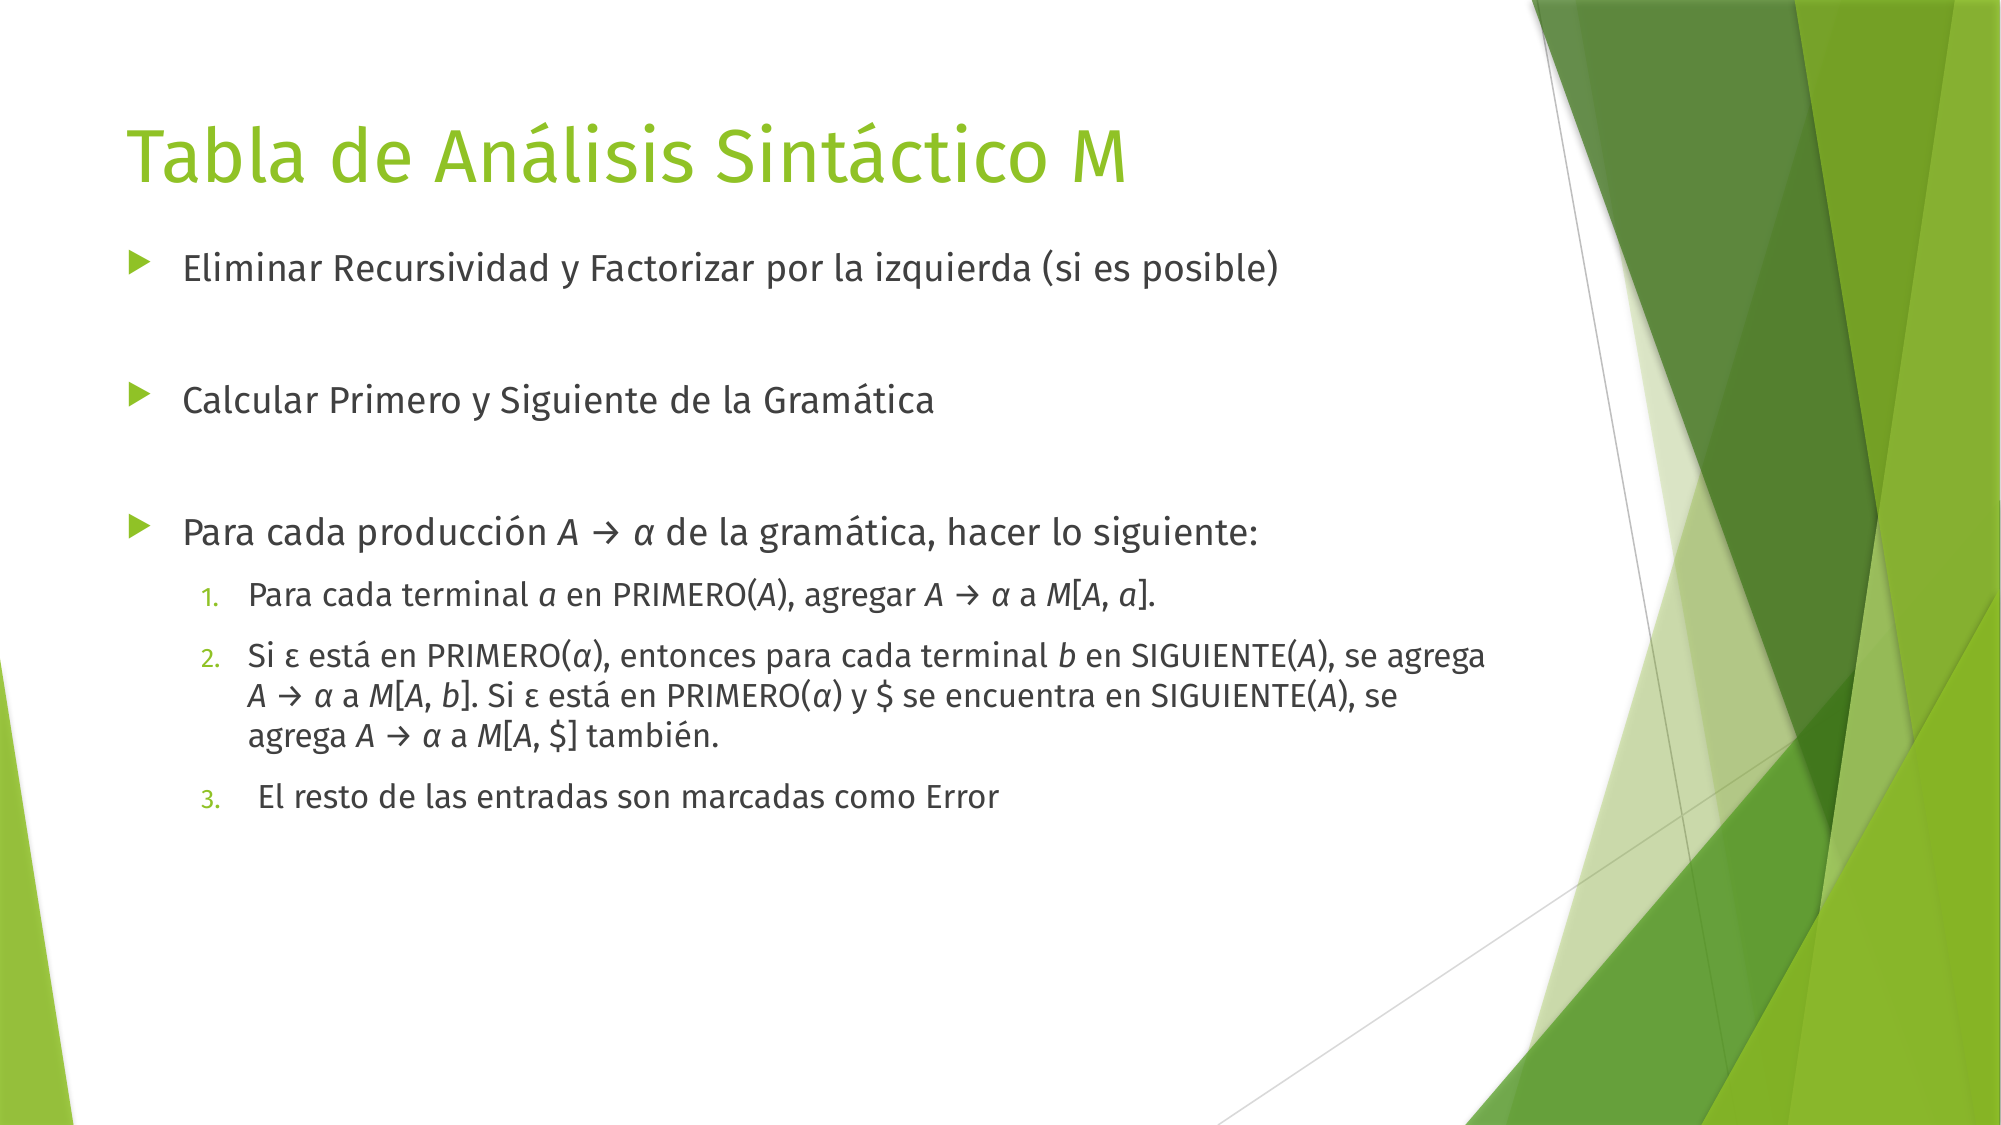

# Tabla de Análisis Sintáctico M
Eliminar Recursividad y Factorizar por la izquierda (si es posible)

Calcular Primero y Siguiente de la Gramática

Para cada producción A → α de la gramática, hacer lo siguiente:
Para cada terminal a en PRIMERO(A), agregar A → α a M[A, a].
Si ε está en PRIMERO(α), entonces para cada terminal b en SIGUIENTE(A), se agrega A → α a M[A, b]. Si ε está en PRIMERO(α) y $ se encuentra en SIGUIENTE(A), se agrega A → α a M[A, $] también.
El resto de las entradas son marcadas como Error